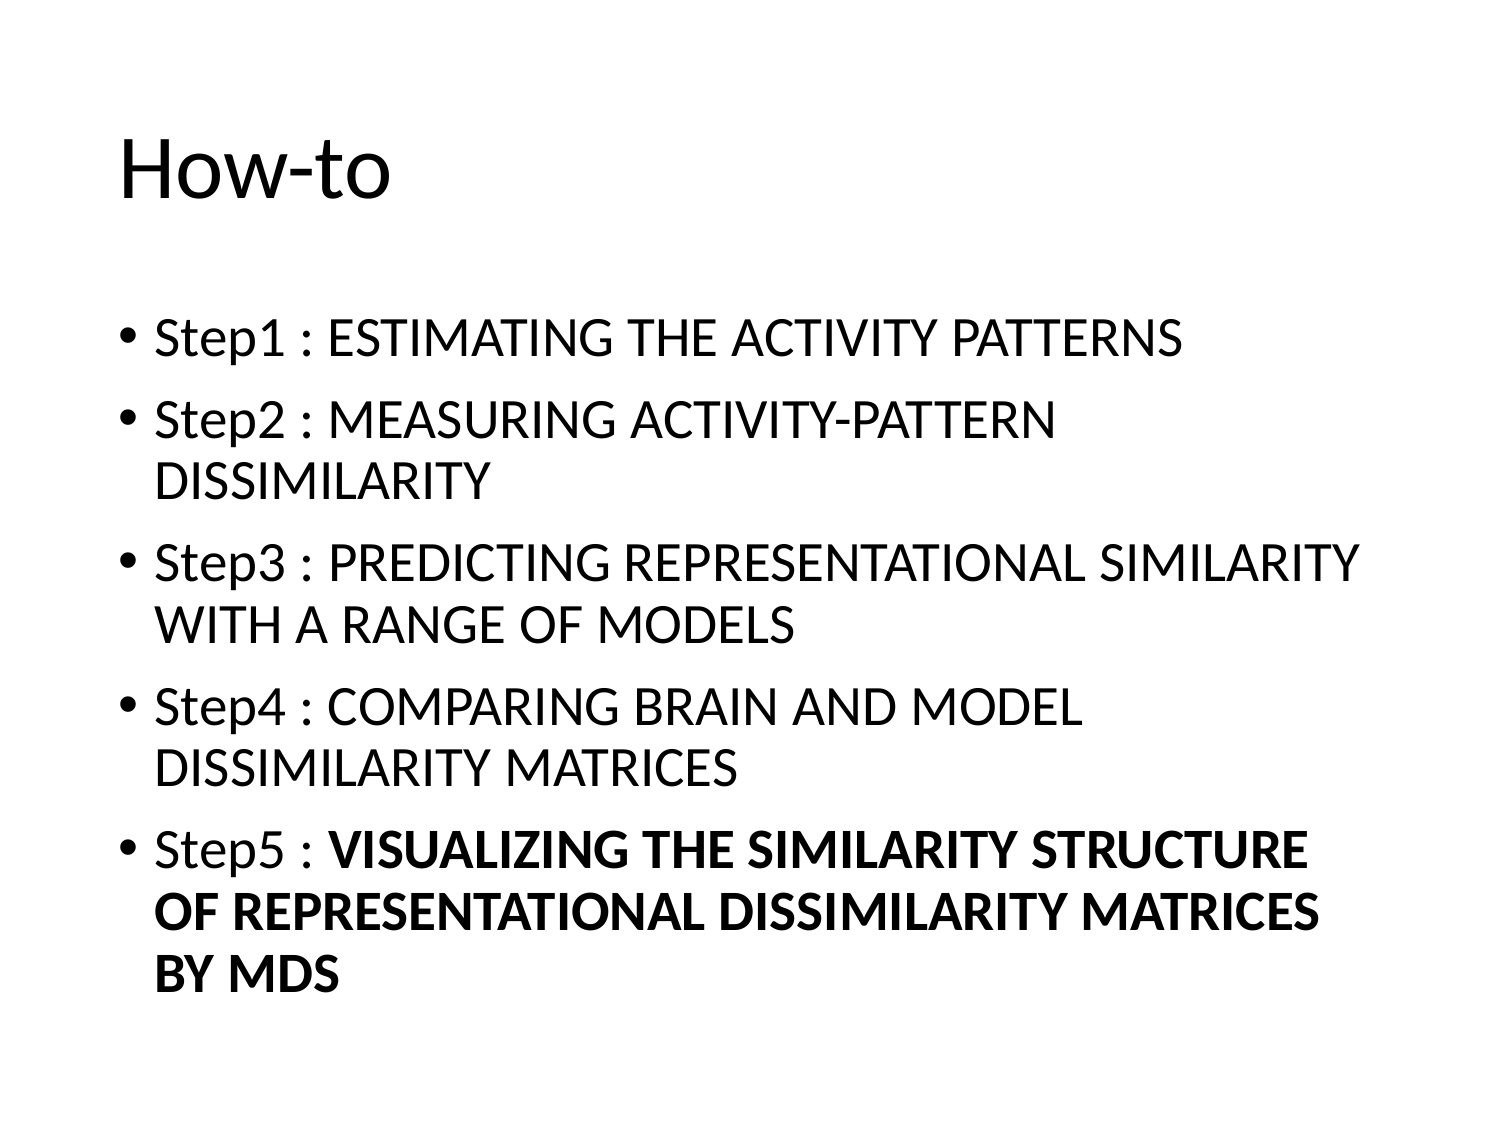

# How-to
Step1 : ESTIMATING THE ACTIVITY PATTERNS
Step2 : MEASURING ACTIVITY-PATTERN DISSIMILARITY
Step3 : PREDICTING REPRESENTATIONAL SIMILARITY WITH A RANGE OF MODELS
Step4 : COMPARING BRAIN AND MODEL DISSIMILARITY MATRICES
Step5 : VISUALIZING THE SIMILARITY STRUCTURE OF REPRESENTATIONAL DISSIMILARITY MATRICES BY MDS